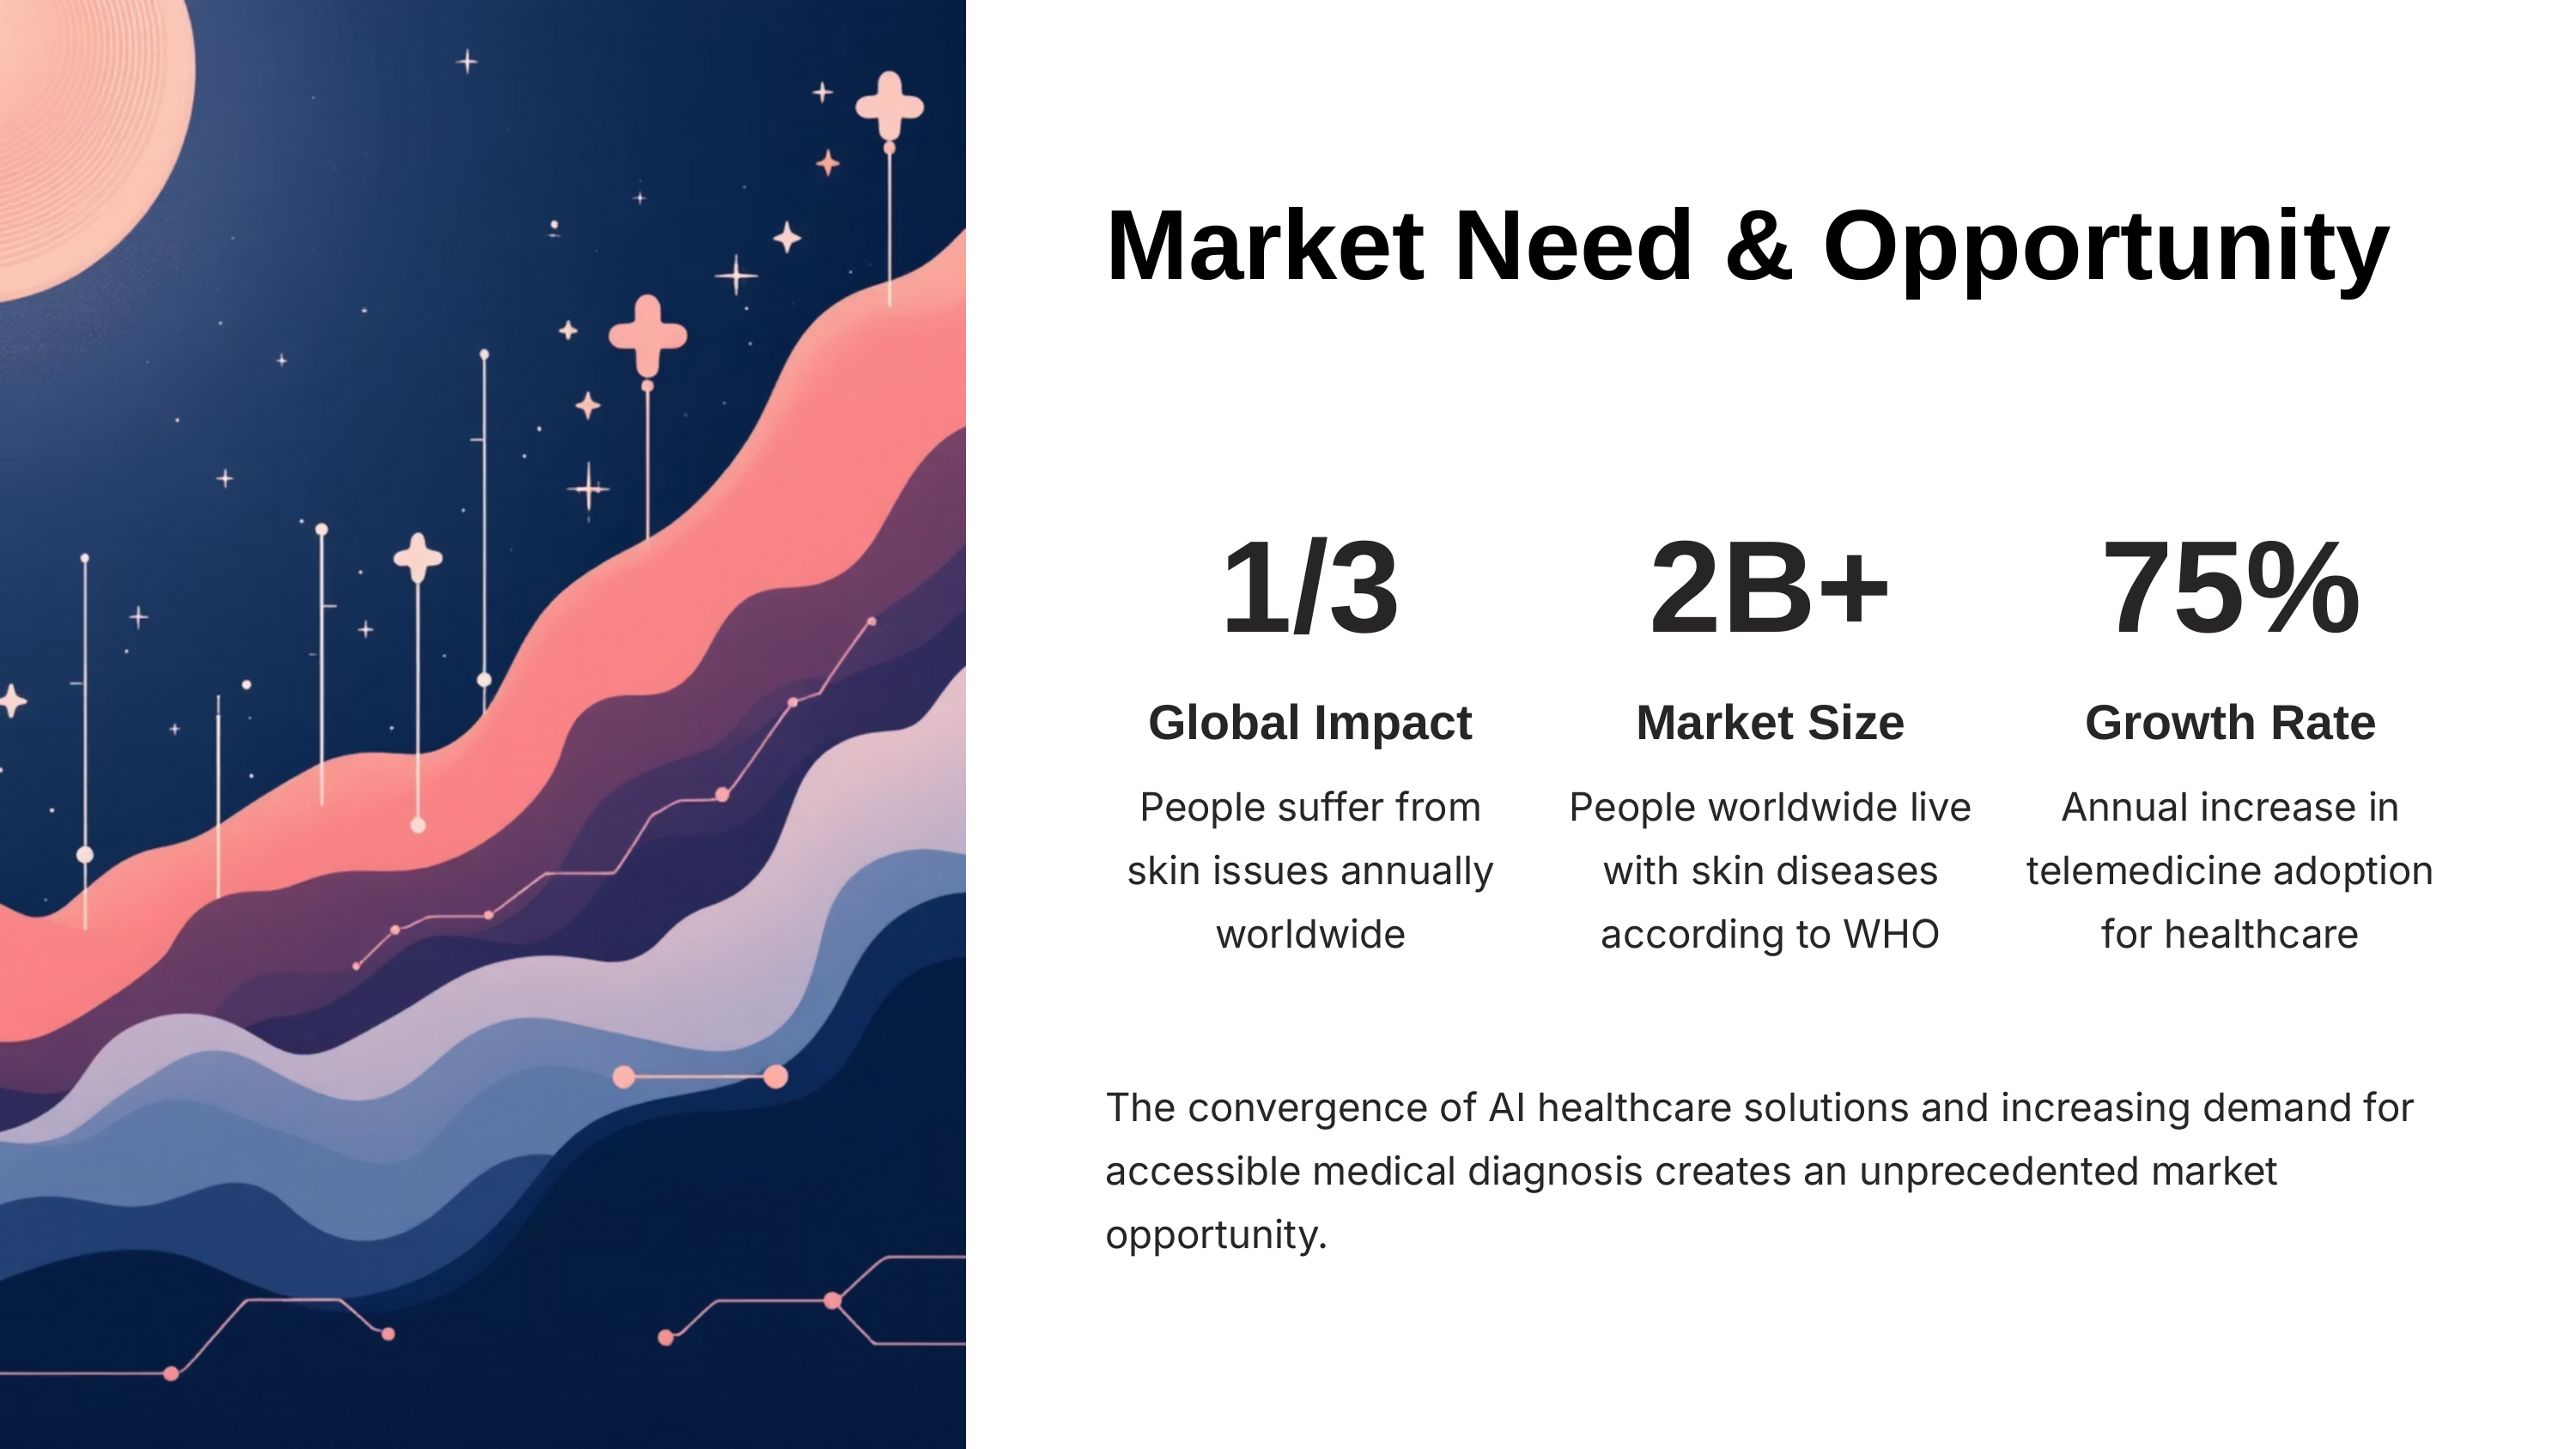

Market Need & Opportunity
1/3
2B+
75%
Global Impact
Market Size
Growth Rate
People suffer from skin issues annually worldwide
People worldwide live with skin diseases according to WHO
Annual increase in telemedicine adoption for healthcare
The convergence of AI healthcare solutions and increasing demand for accessible medical diagnosis creates an unprecedented market opportunity.